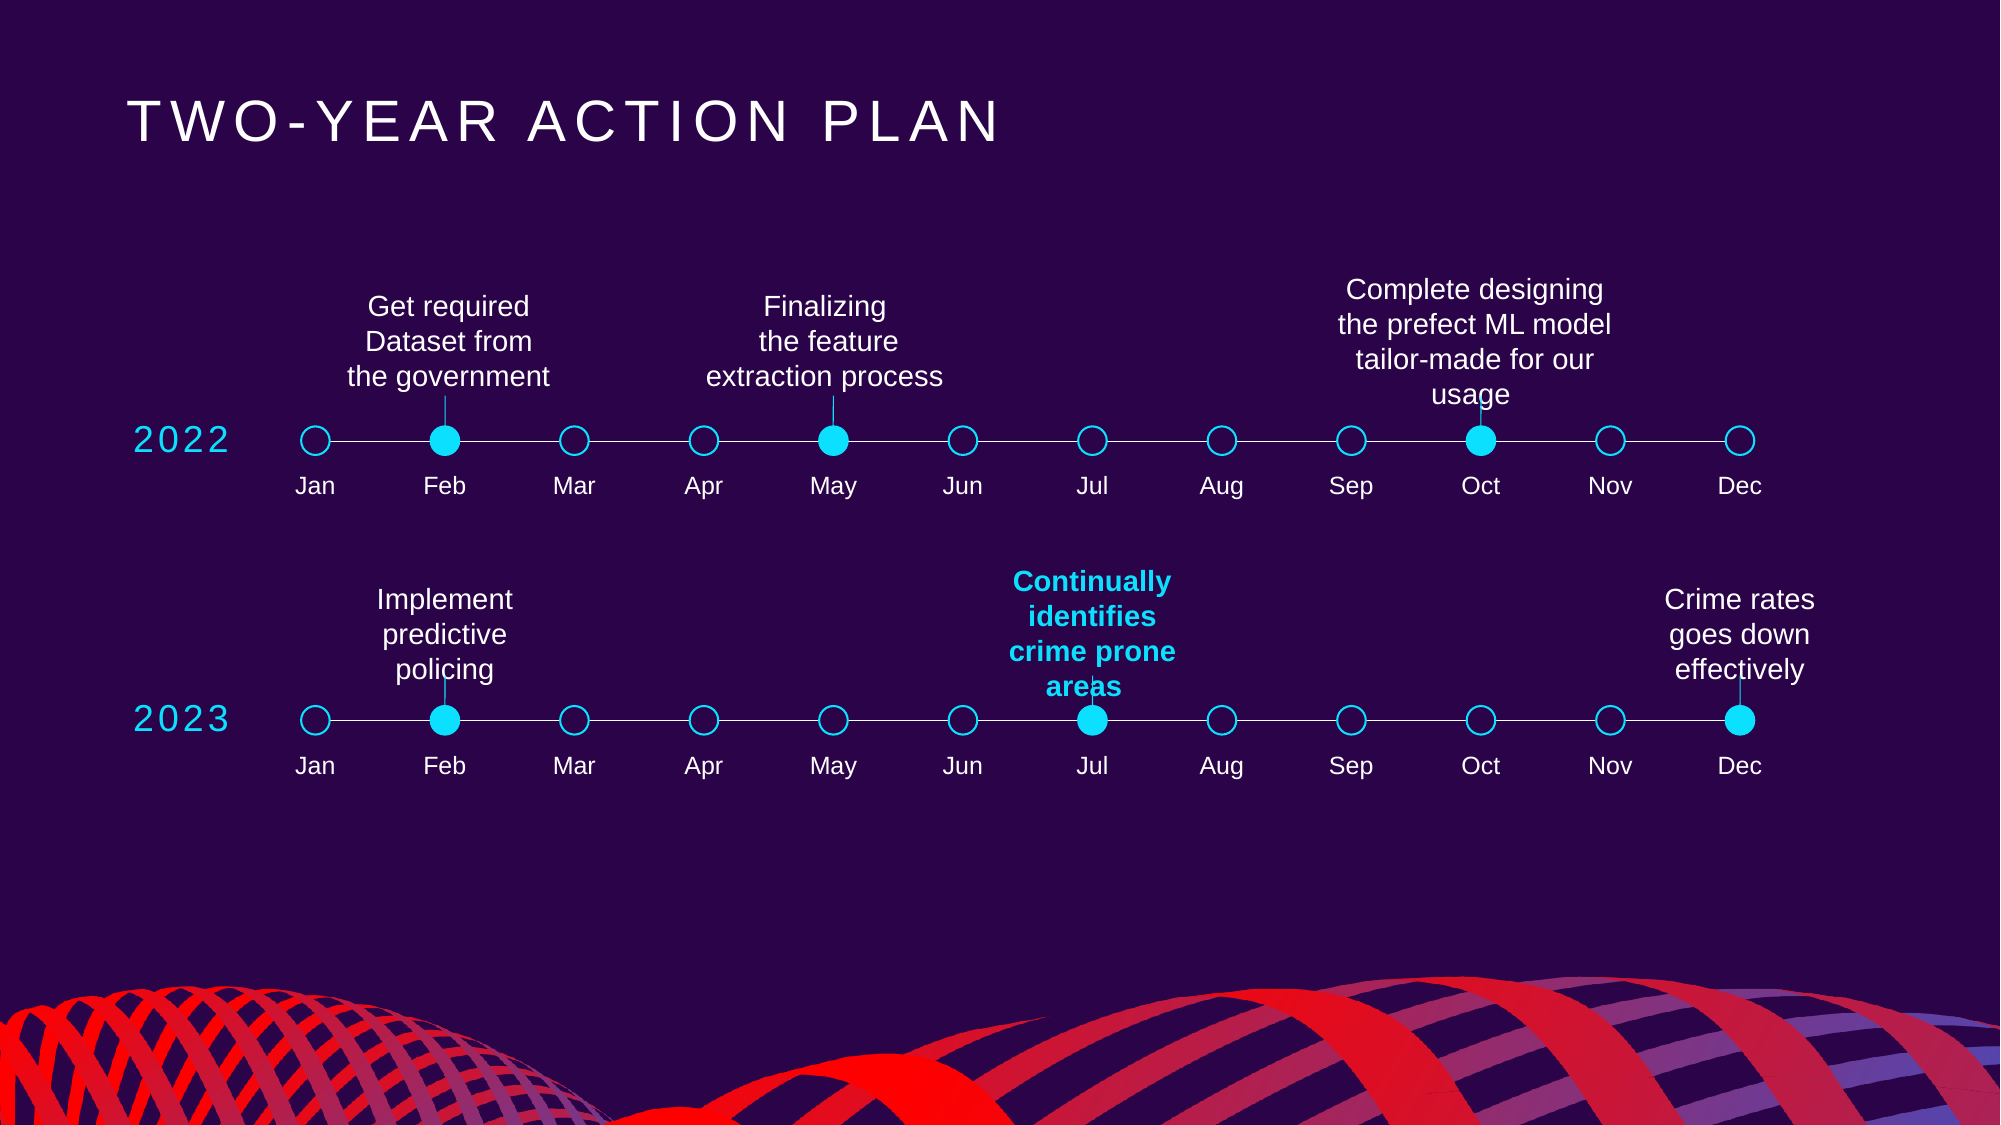

# Two-year action plan
Get required​
Dataset from
the government
Finalizing
the feature extraction process
Complete designing
the prefect ML model
tailor-made for our usage
2022

Jan
Feb
Mar
Apr
May
Jun
Jul
Aug
Sep
Oct
Nov
Dec
Implement predictive policing​
Continually identifies crime prone areas
Crime rates
goes down effectively
2023

Jan
Feb
Mar
Apr
May
Jun
Jul
Aug
Sep
Oct
Nov
Dec